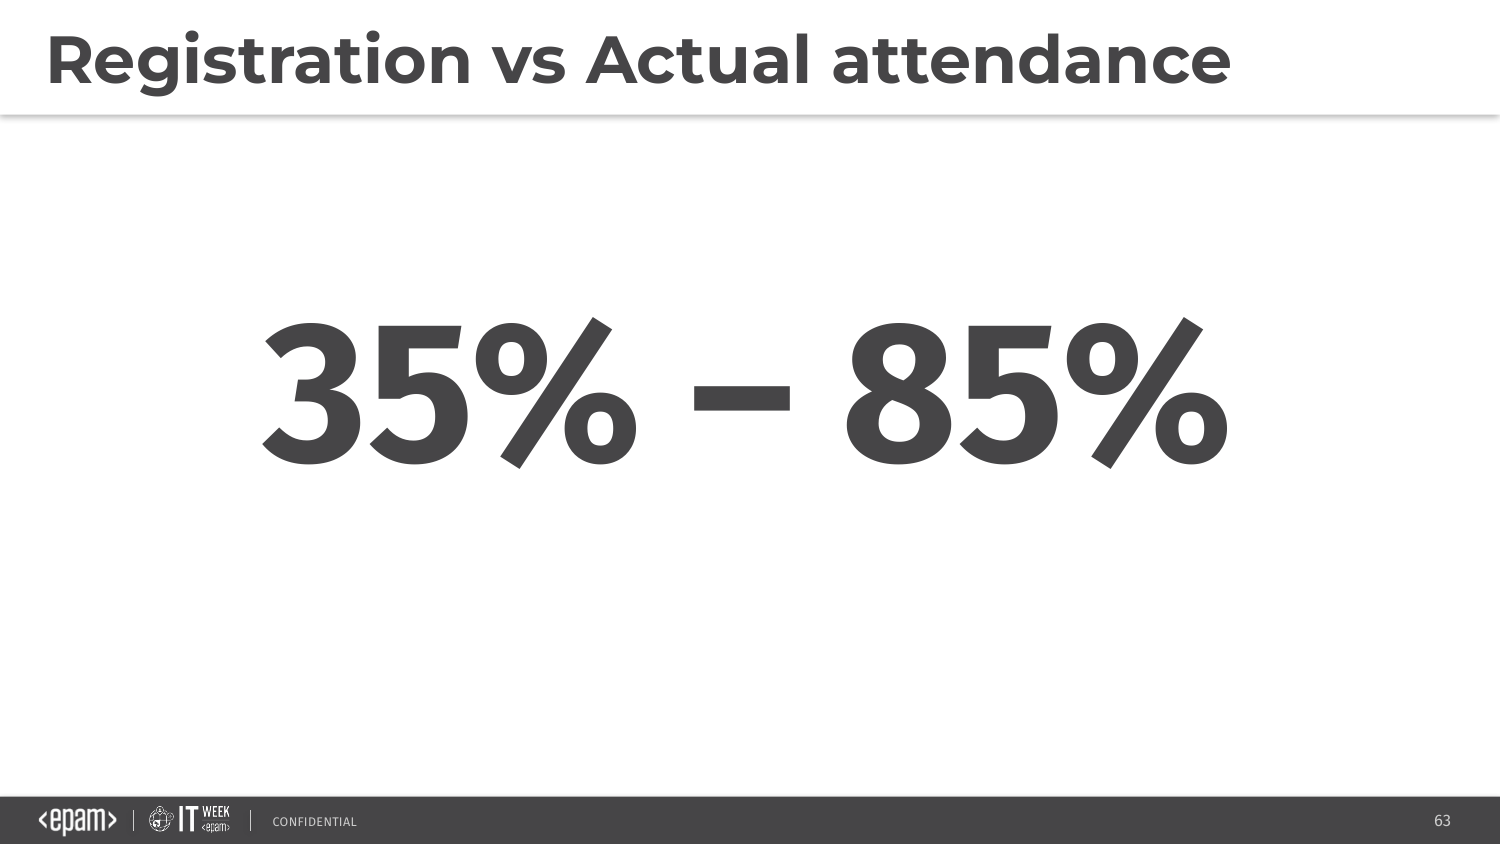

Registration vs Actual attendance
35% – 85%